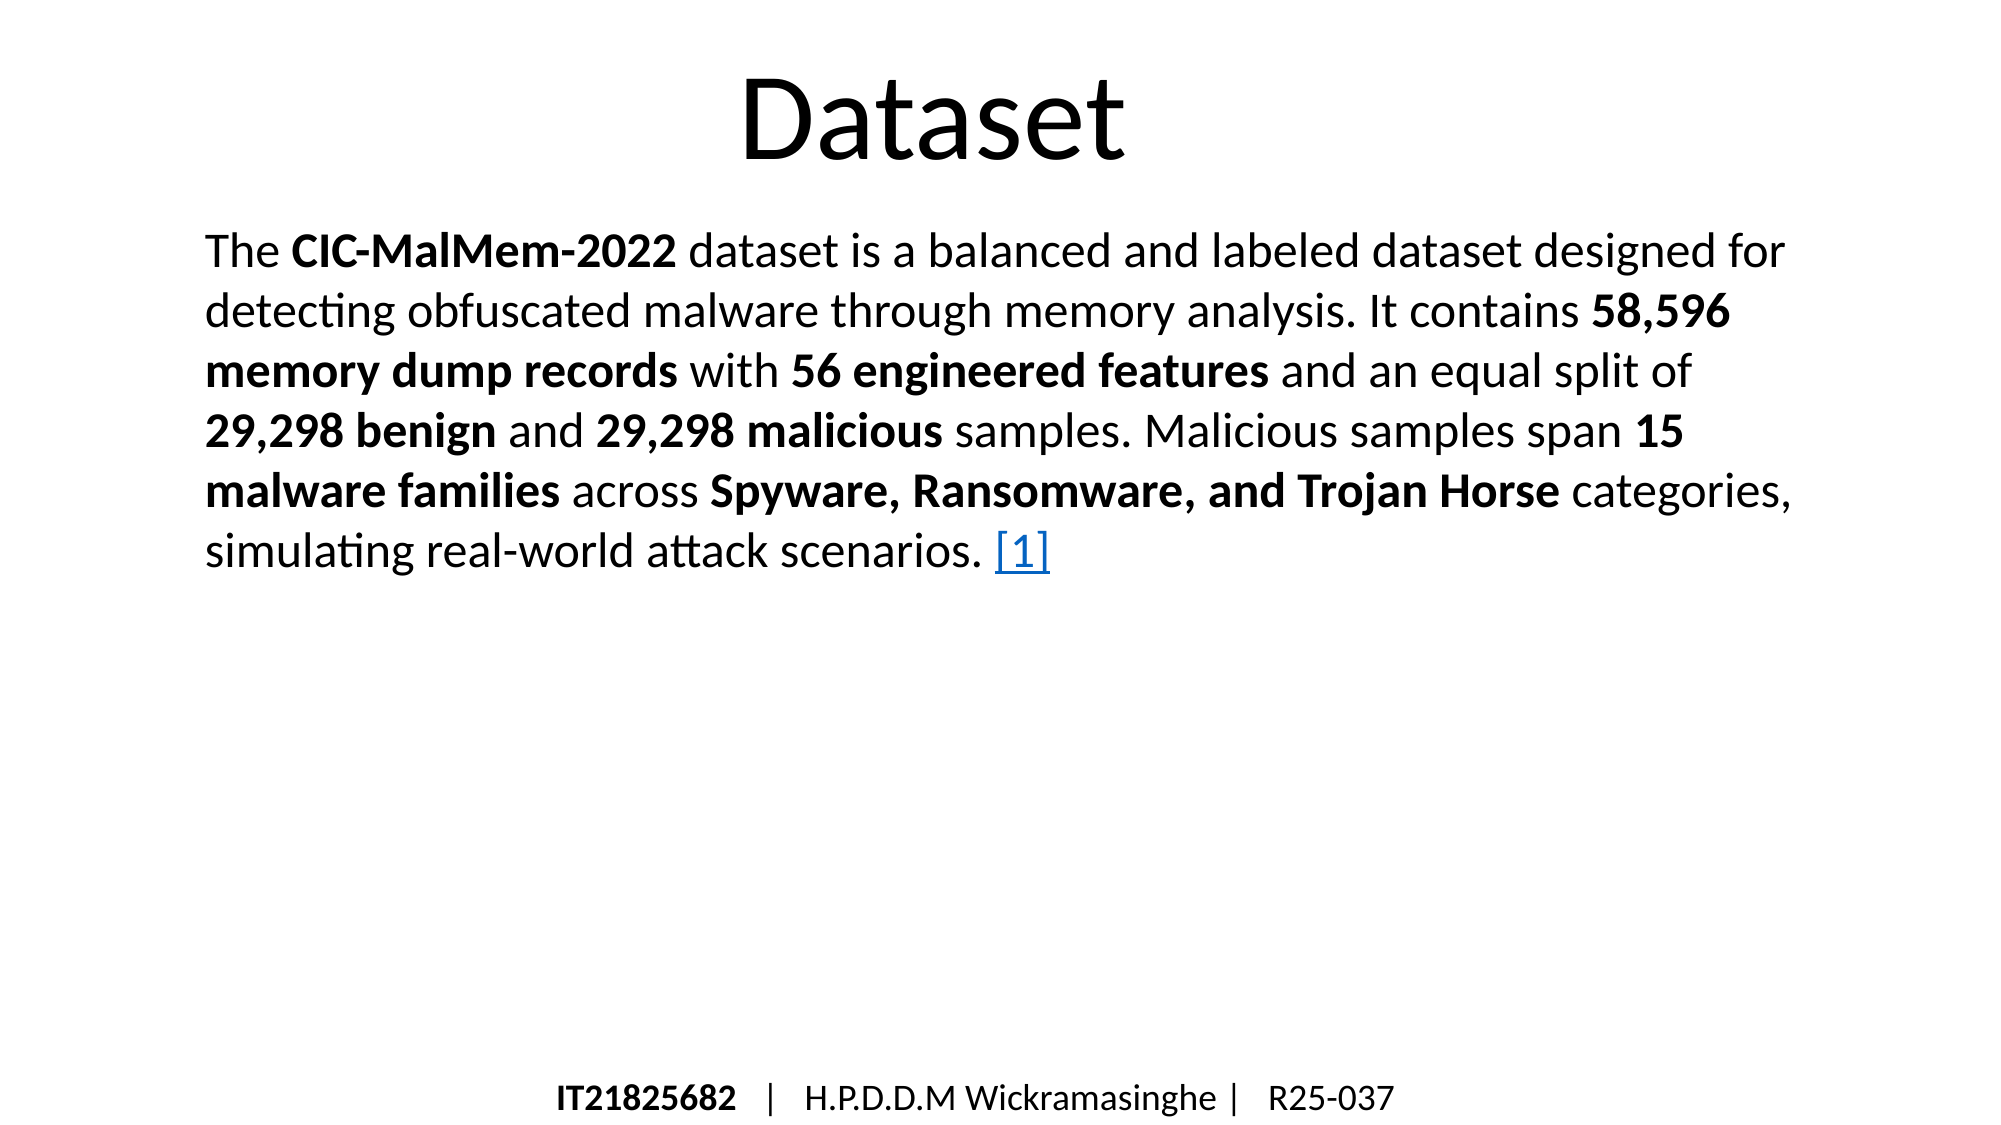

# Dataset
The CIC-MalMem-2022 dataset is a balanced and labeled dataset designed for detecting obfuscated malware through memory analysis. It contains 58,596 memory dump records with 56 engineered features and an equal split of 29,298 benign and 29,298 malicious samples. Malicious samples span 15 malware families across Spyware, Ransomware, and Trojan Horse categories, simulating real-world attack scenarios. [1]
IT21825682   |   H.P.D.D.M Wickramasinghe |   R25-037